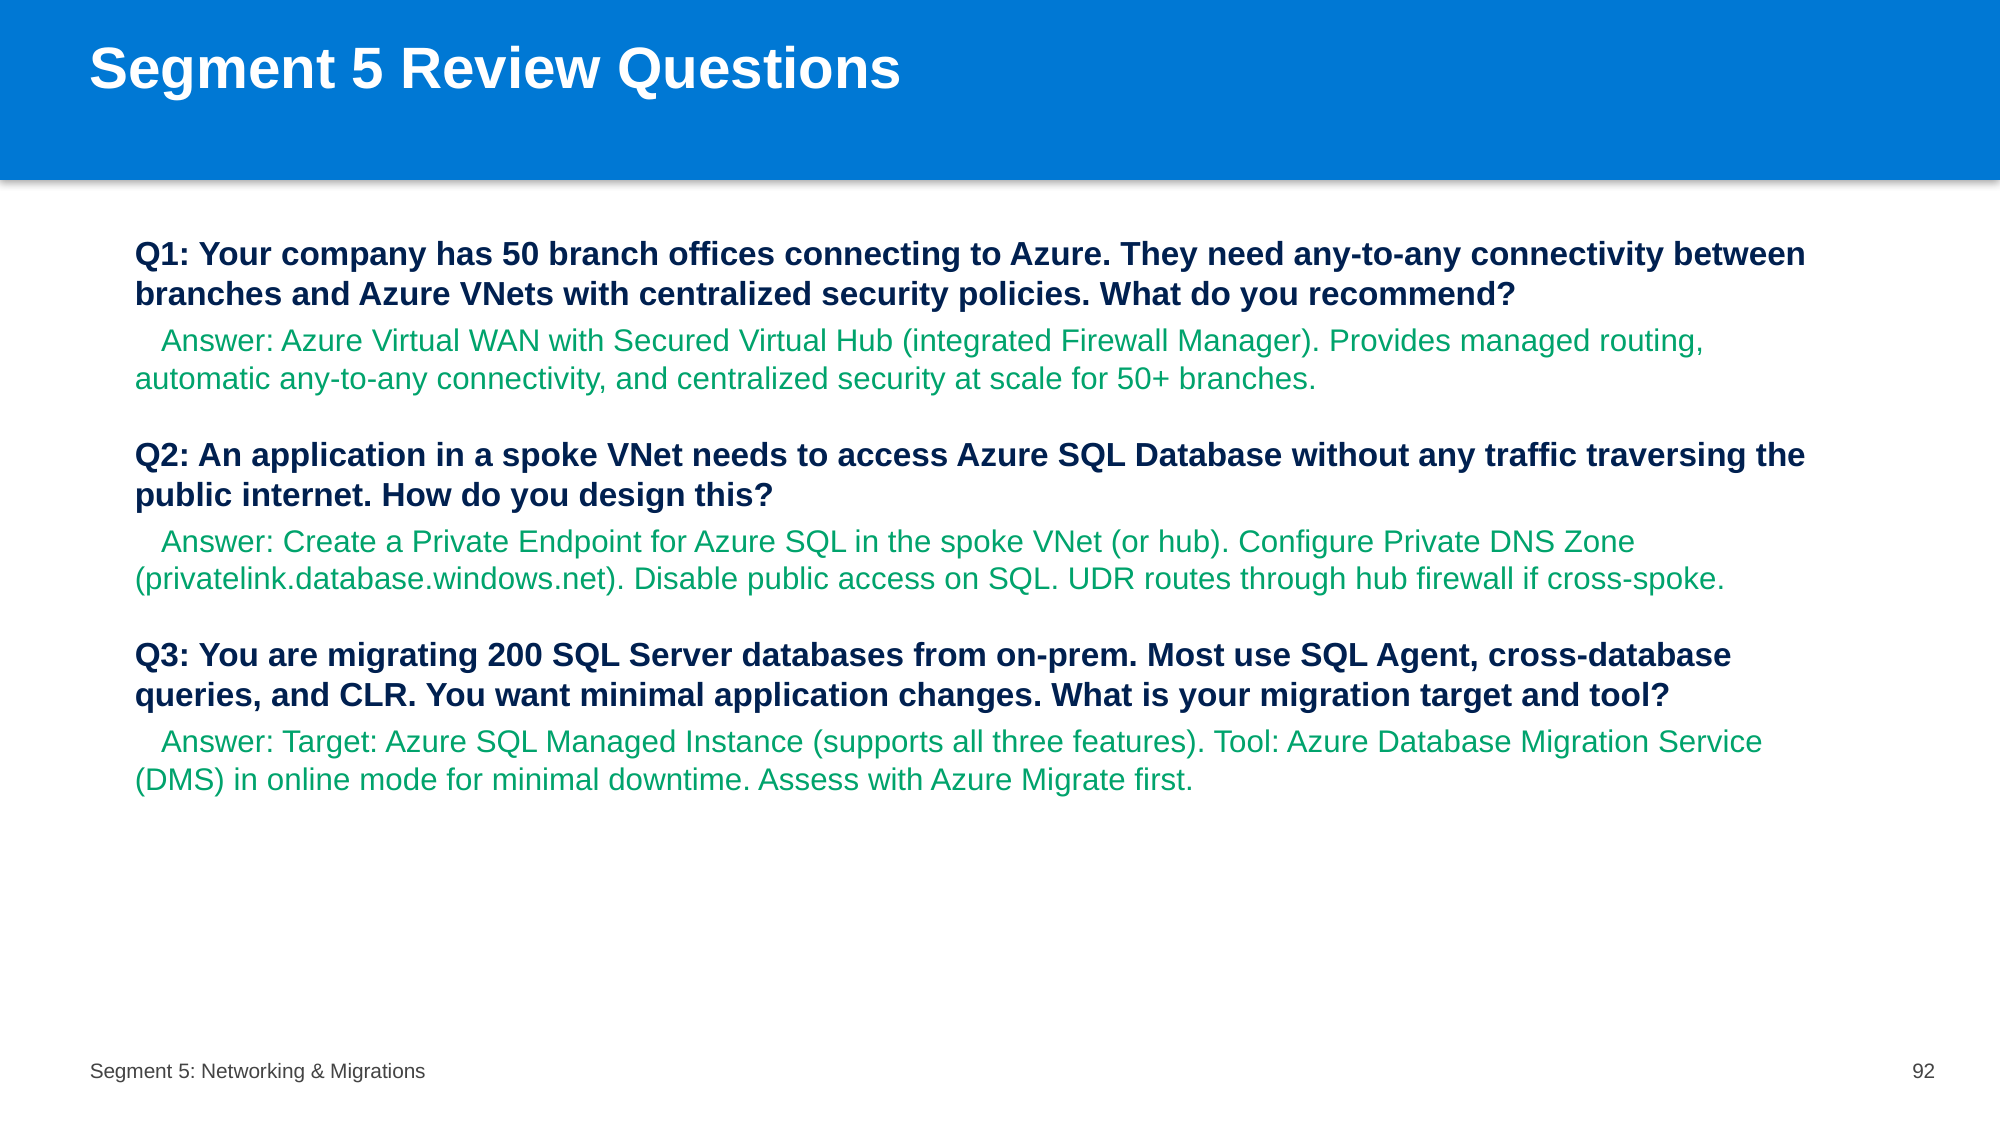

Segment 5 Review Questions
Q1: Your company has 50 branch offices connecting to Azure. They need any-to-any connectivity between branches and Azure VNets with centralized security policies. What do you recommend?
   Answer: Azure Virtual WAN with Secured Virtual Hub (integrated Firewall Manager). Provides managed routing, automatic any-to-any connectivity, and centralized security at scale for 50+ branches.
Q2: An application in a spoke VNet needs to access Azure SQL Database without any traffic traversing the public internet. How do you design this?
   Answer: Create a Private Endpoint for Azure SQL in the spoke VNet (or hub). Configure Private DNS Zone (privatelink.database.windows.net). Disable public access on SQL. UDR routes through hub firewall if cross-spoke.
Q3: You are migrating 200 SQL Server databases from on-prem. Most use SQL Agent, cross-database queries, and CLR. You want minimal application changes. What is your migration target and tool?
   Answer: Target: Azure SQL Managed Instance (supports all three features). Tool: Azure Database Migration Service (DMS) in online mode for minimal downtime. Assess with Azure Migrate first.
Segment 5: Networking & Migrations
92